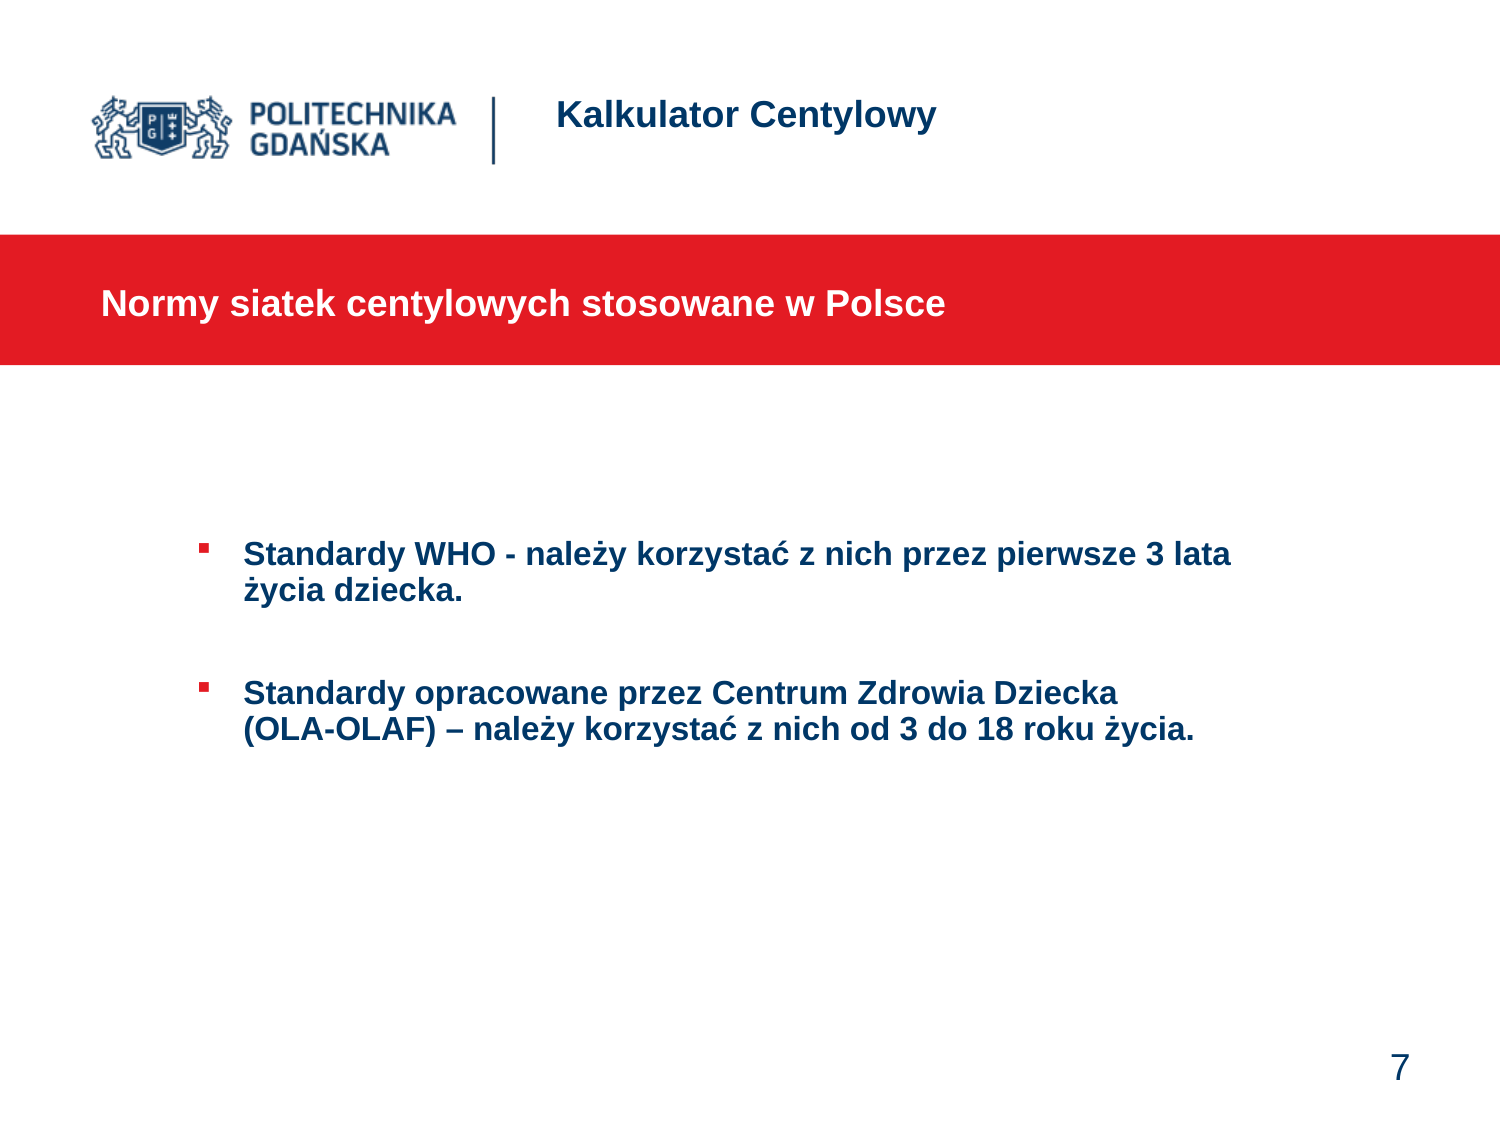

# Kalkulator Centylowy
Normy siatek centylowych stosowane w Polsce
Standardy WHO - należy korzystać z nich przez pierwsze 3 lata życia dziecka.

Standardy opracowane przez Centrum Zdrowia Dziecka         (OLA-OLAF) – należy korzystać z nich od 3 do 18 roku życia.